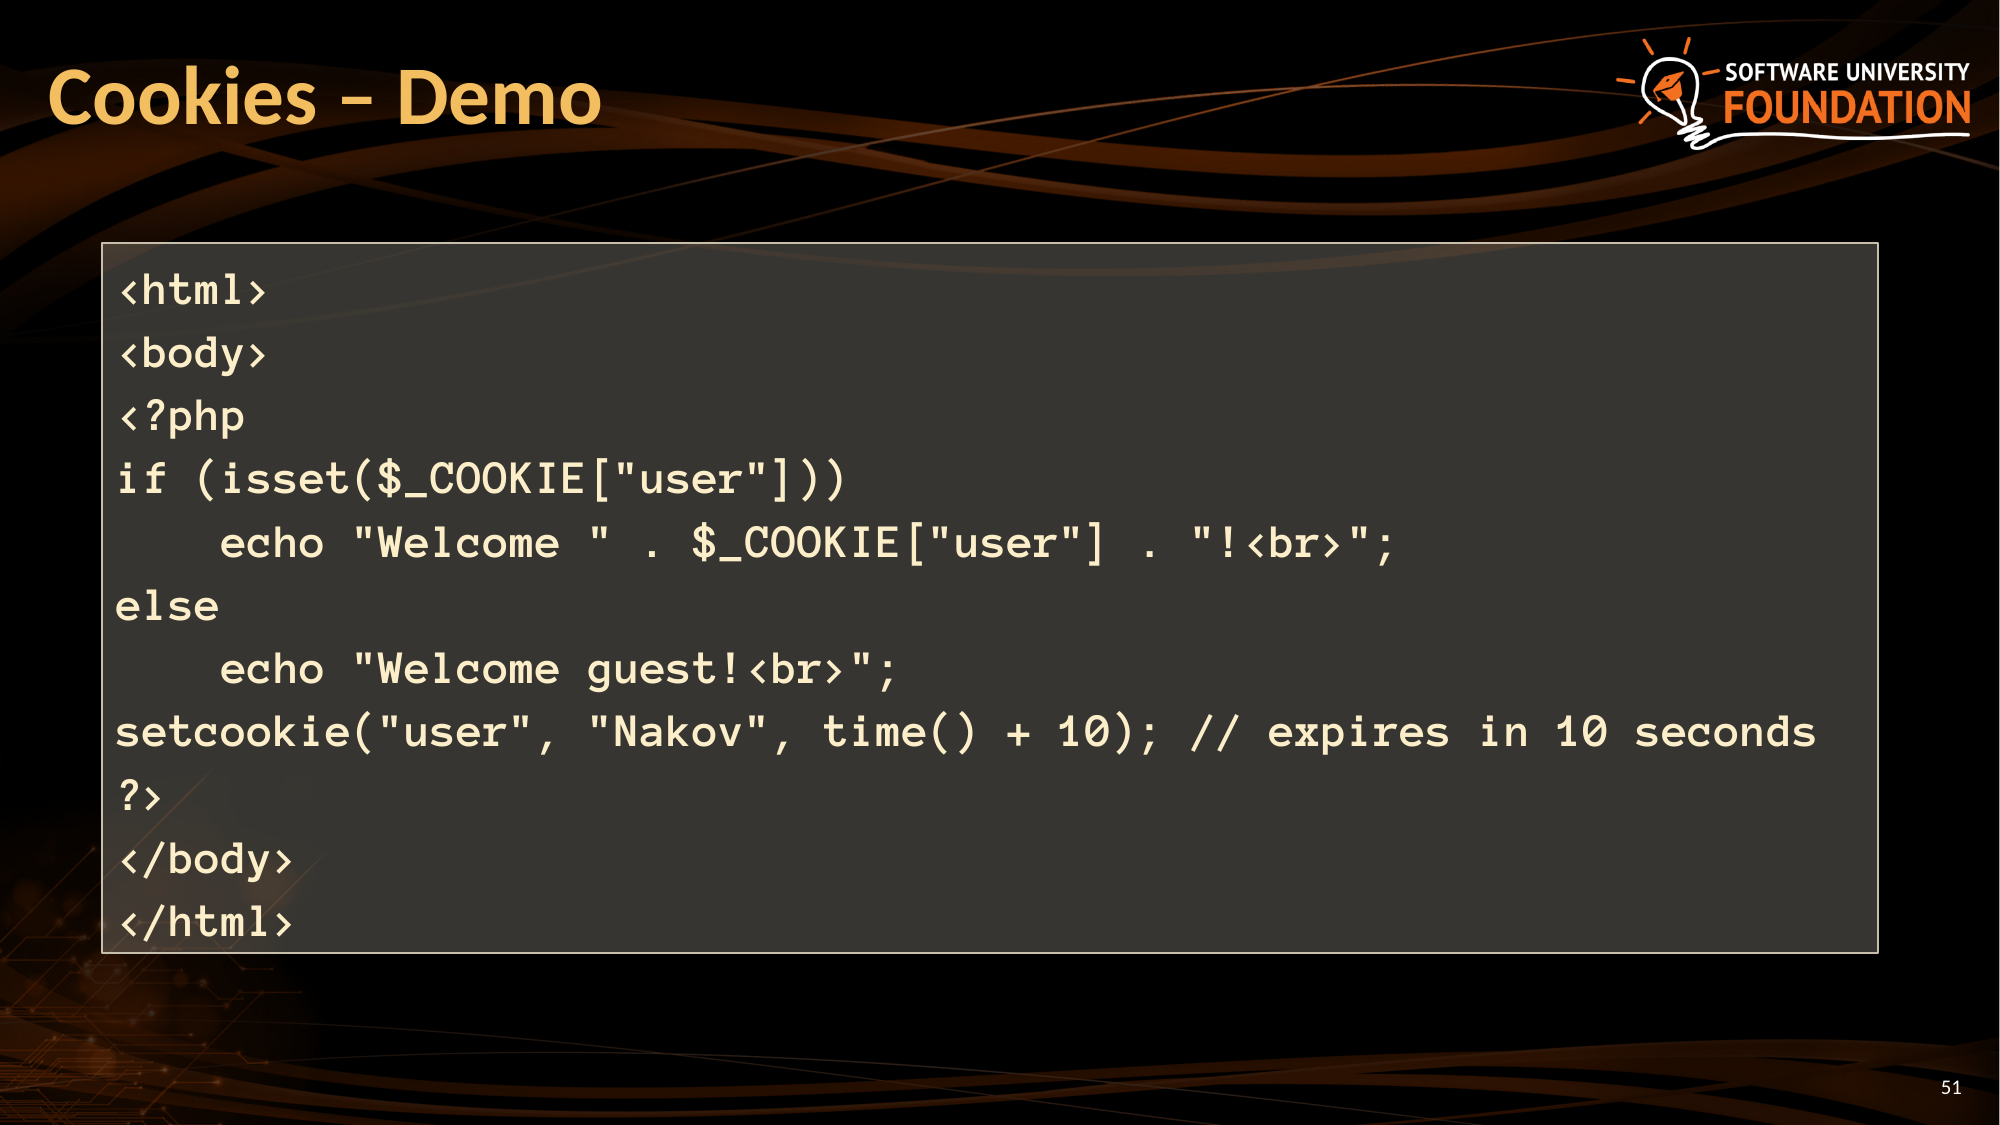

# Cookies – Demo
<html>
<body>
<?php
if (isset($_COOKIE["user"]))
    echo "Welcome " . $_COOKIE["user"] . "!<br>";
else
    echo "Welcome guest!<br>";
setcookie("user", "Nakov", time() + 10); // expires in 10 seconds
?>
</body>
</html>
51